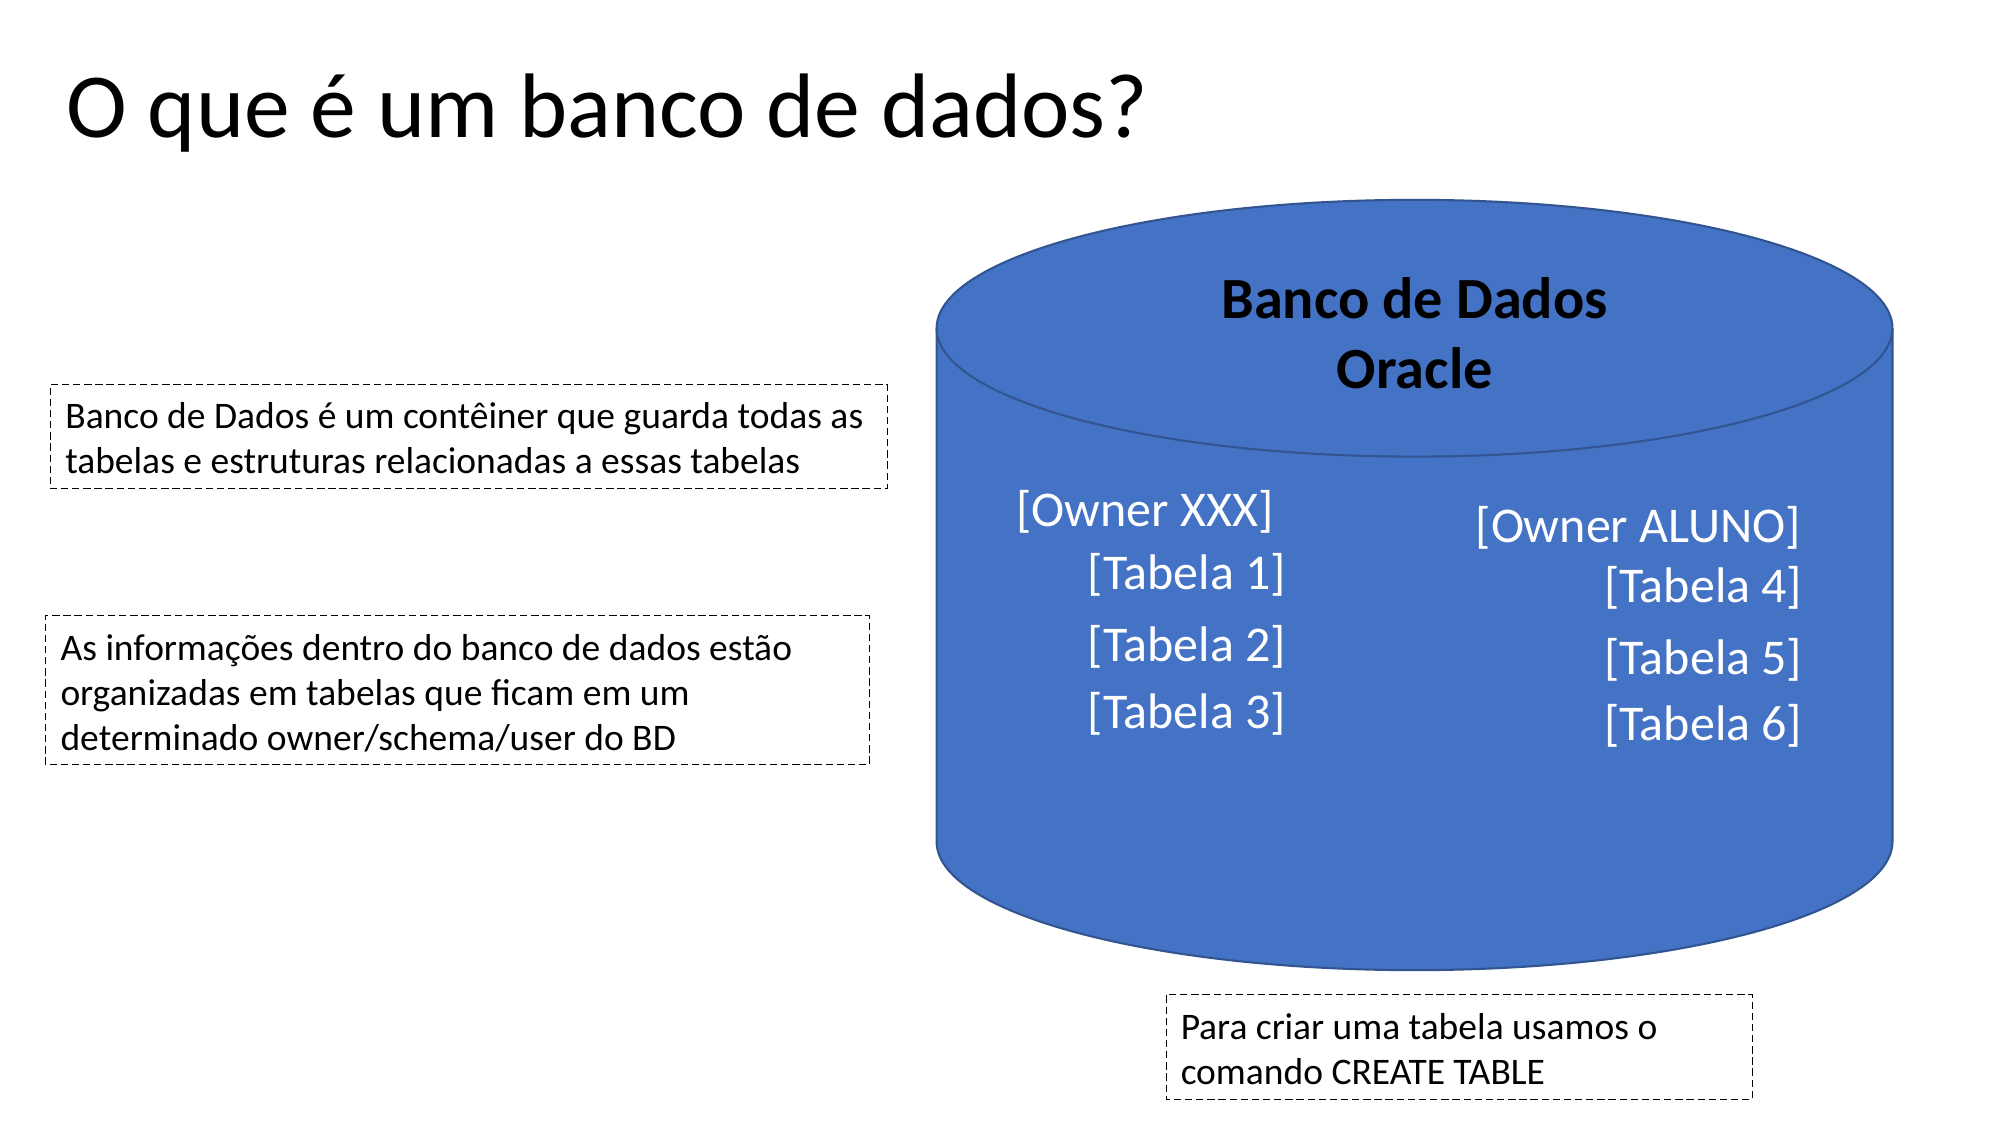

# O que é um banco de dados?

Banco de Dados
Oracle
Banco de Dados é um contêiner que guarda todas as tabelas e estruturas relacionadas a essas tabelas
[Owner XXX]
[Owner ALUNO]
[Tabela 1]
[Tabela 4]
[Tabela 2]
As informações dentro do banco de dados estão organizadas em tabelas que ficam em um determinado owner/schema/user do BD
[Tabela 5]
[Tabela 3]
[Tabela 6]
Para criar uma tabela usamos o comando CREATE TABLE